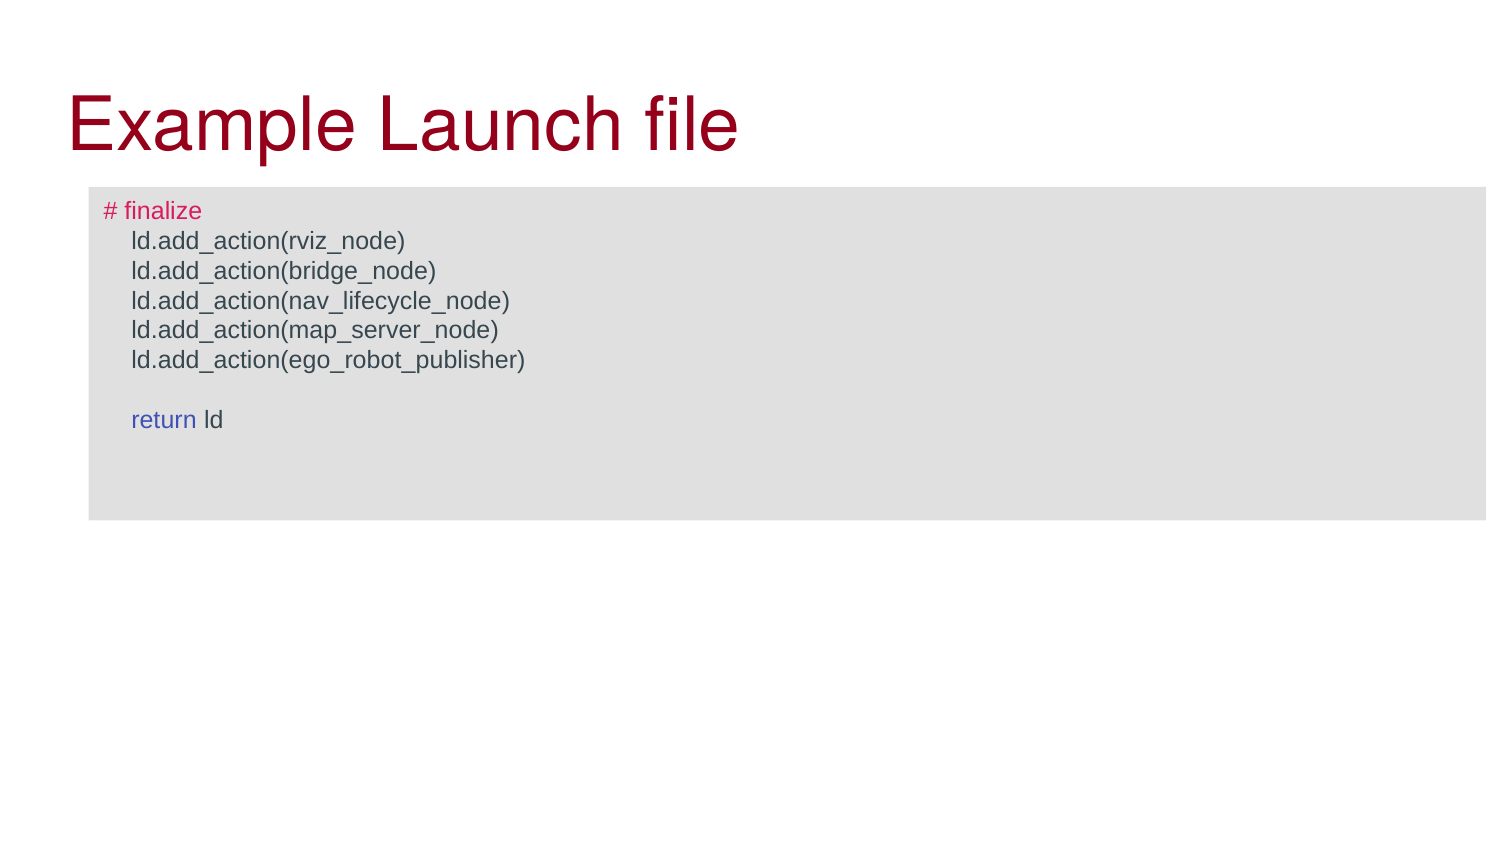

Example Launch file
# finalize
    ld.add_action(rviz_node)
    ld.add_action(bridge_node)
    ld.add_action(nav_lifecycle_node)
    ld.add_action(map_server_node)
    ld.add_action(ego_robot_publisher)

    return ld